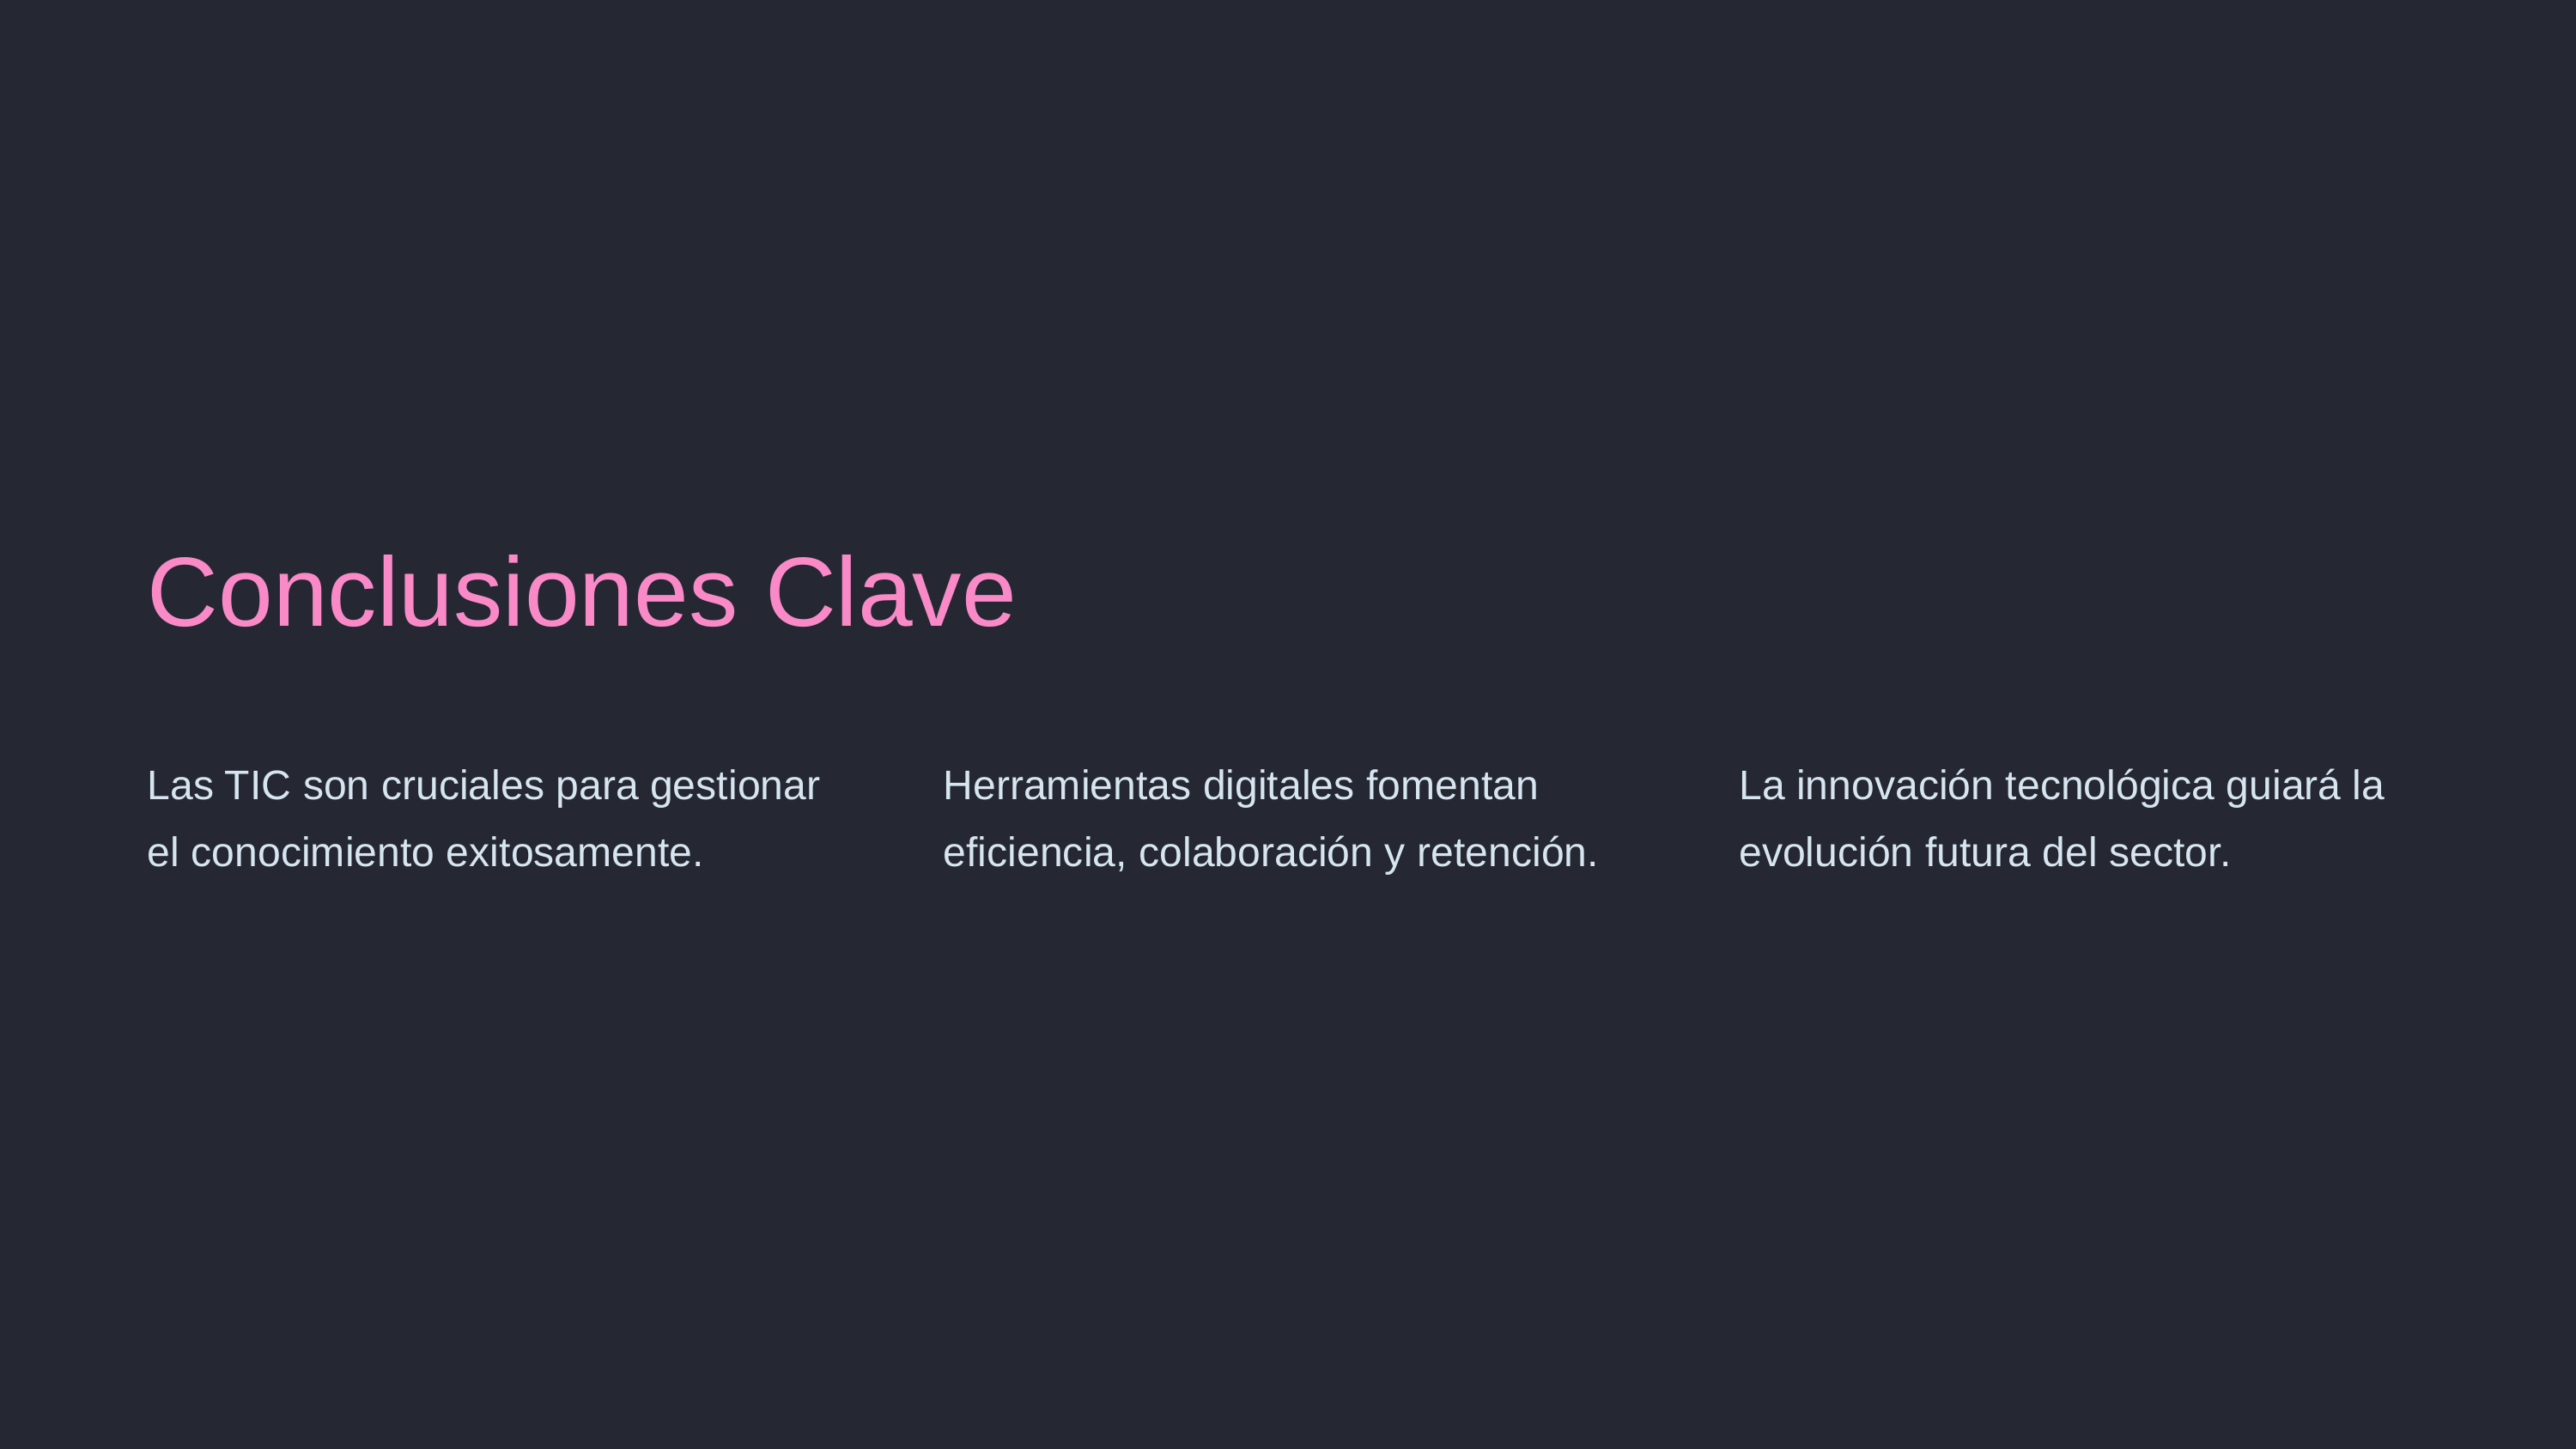

Conclusiones Clave

Las TIC son cruciales para gestionar el conocimiento exitosamente.

Herramientas digitales fomentan eficiencia, colaboración y retención.

La innovación tecnológica guiará la evolución futura del sector.